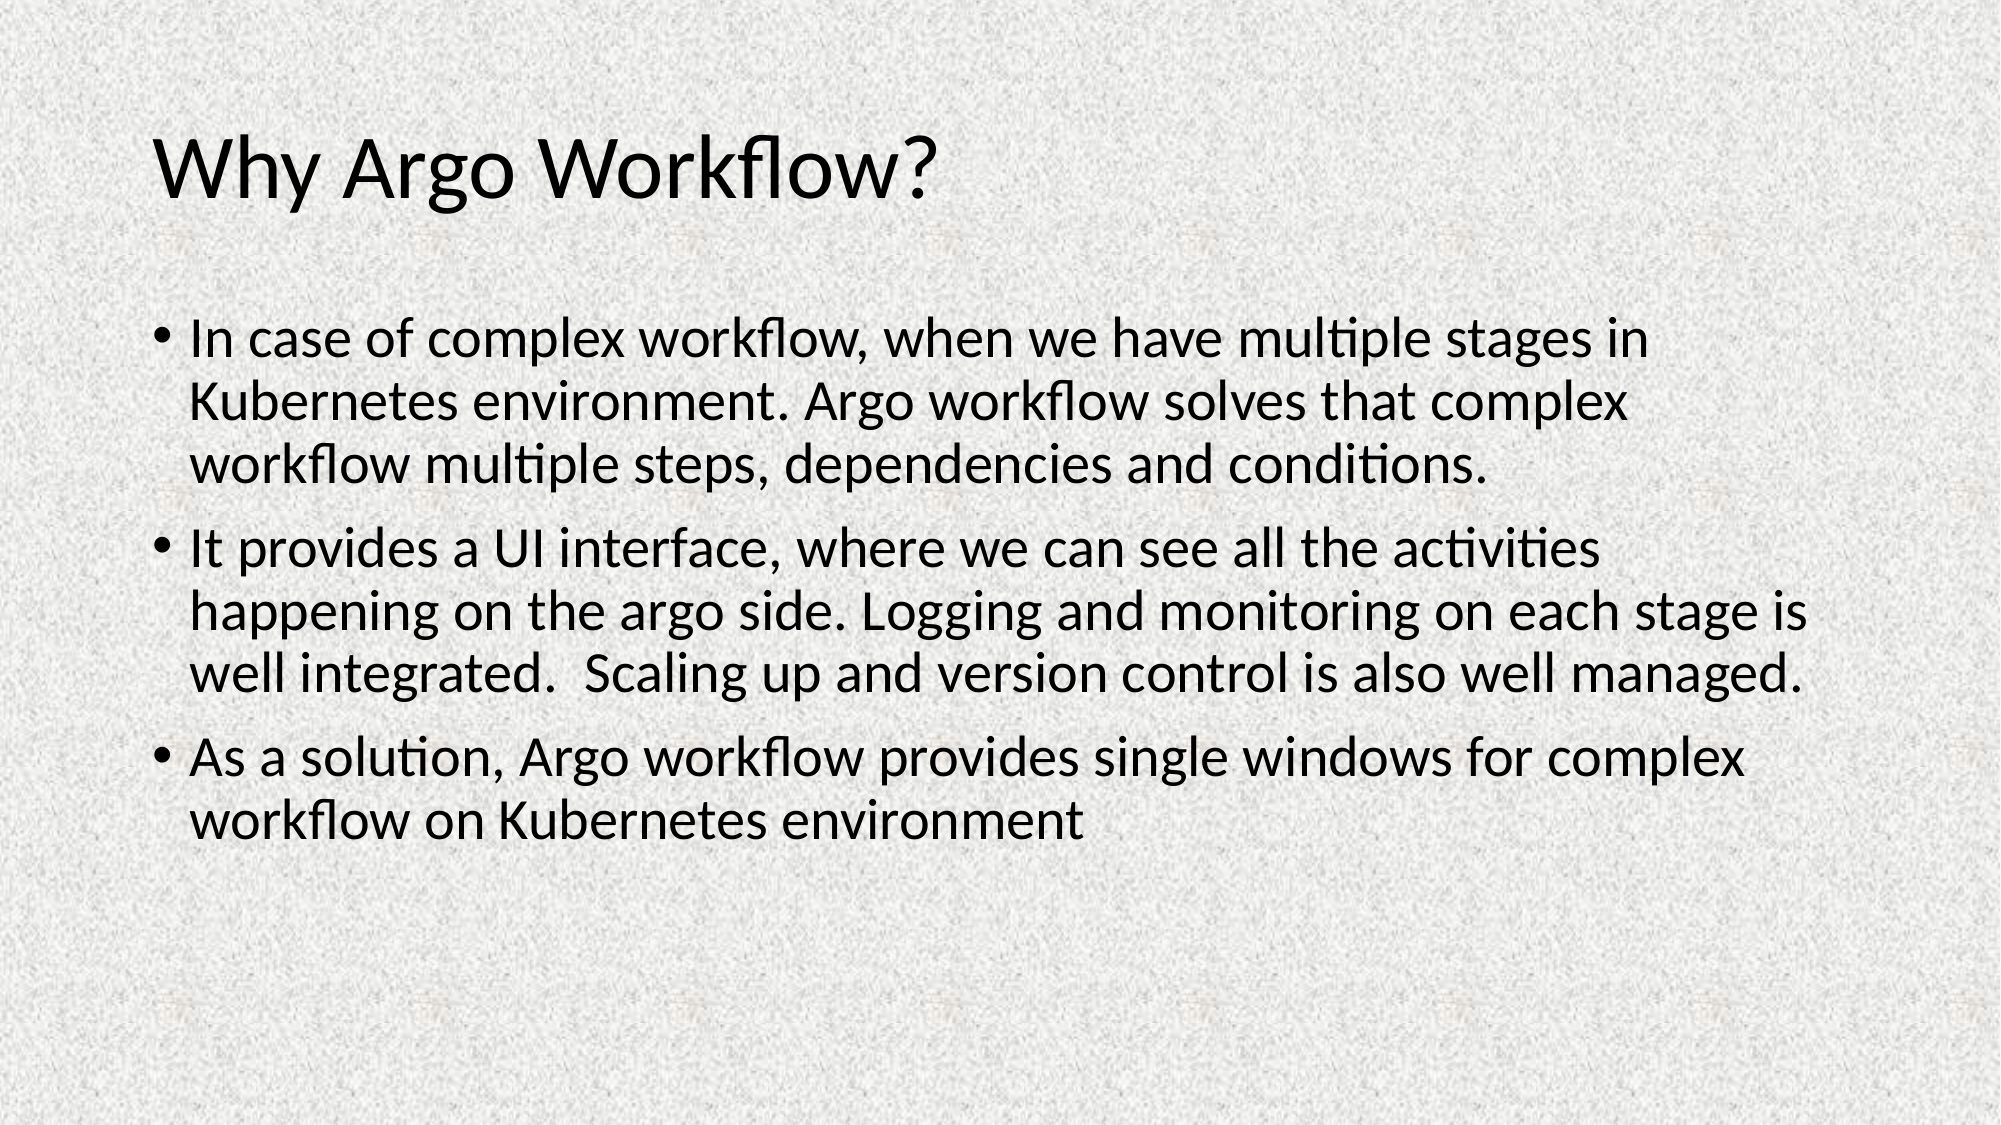

# Why Argo Workflow?
In case of complex workflow, when we have multiple stages in Kubernetes environment. Argo workflow solves that complex workflow multiple steps, dependencies and conditions.
It provides a UI interface, where we can see all the activities happening on the argo side. Logging and monitoring on each stage is well integrated.  Scaling up and version control is also well managed.
As a solution, Argo workflow provides single windows for complex workflow on Kubernetes environment